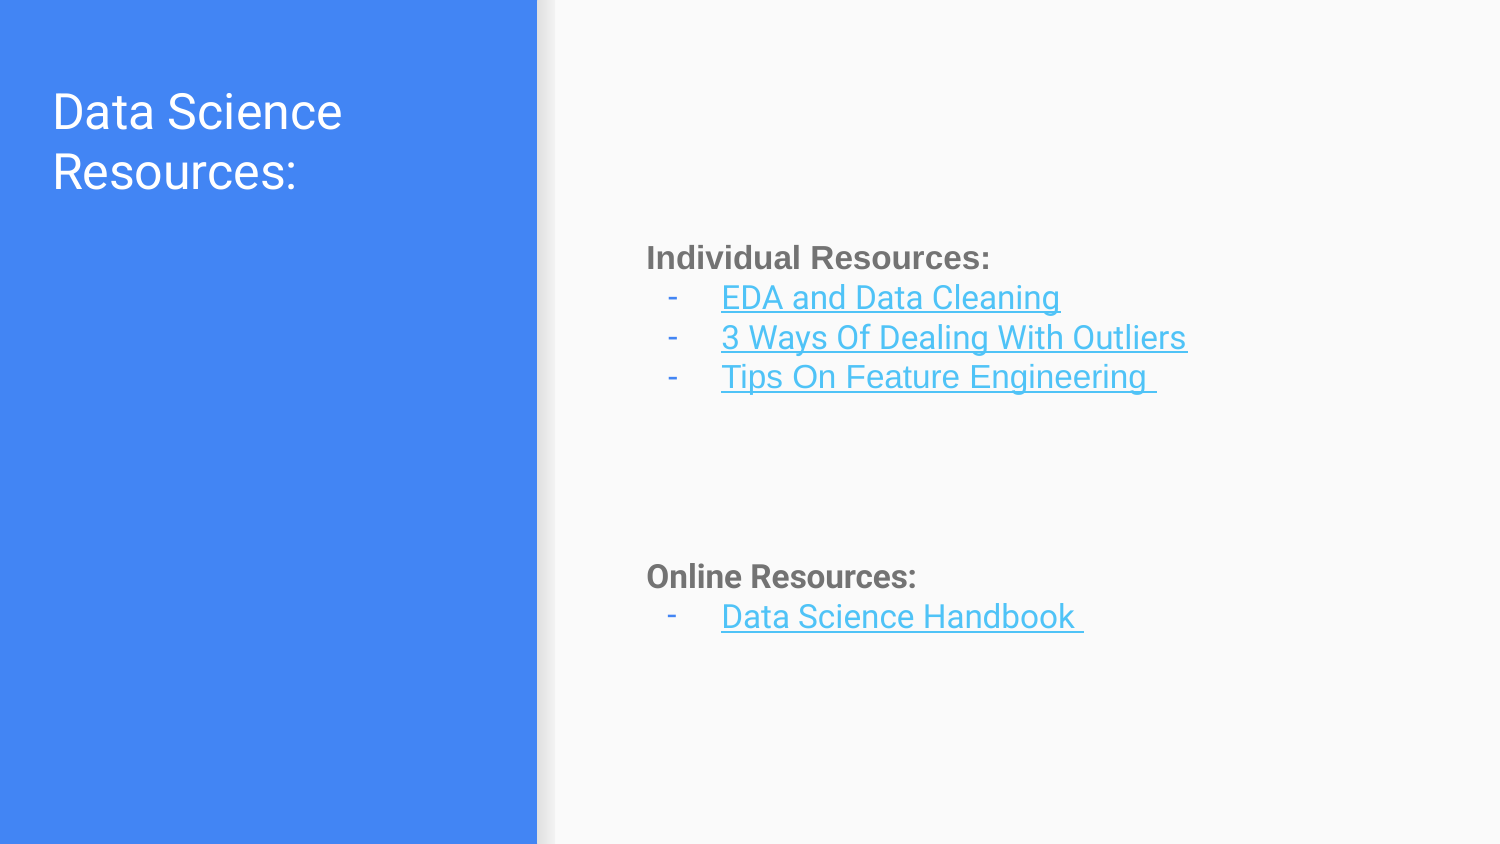

# Data Science Resources:
Individual Resources:
EDA and Data Cleaning
3 Ways Of Dealing With Outliers
Tips On Feature Engineering

Online Resources:
Data Science Handbook